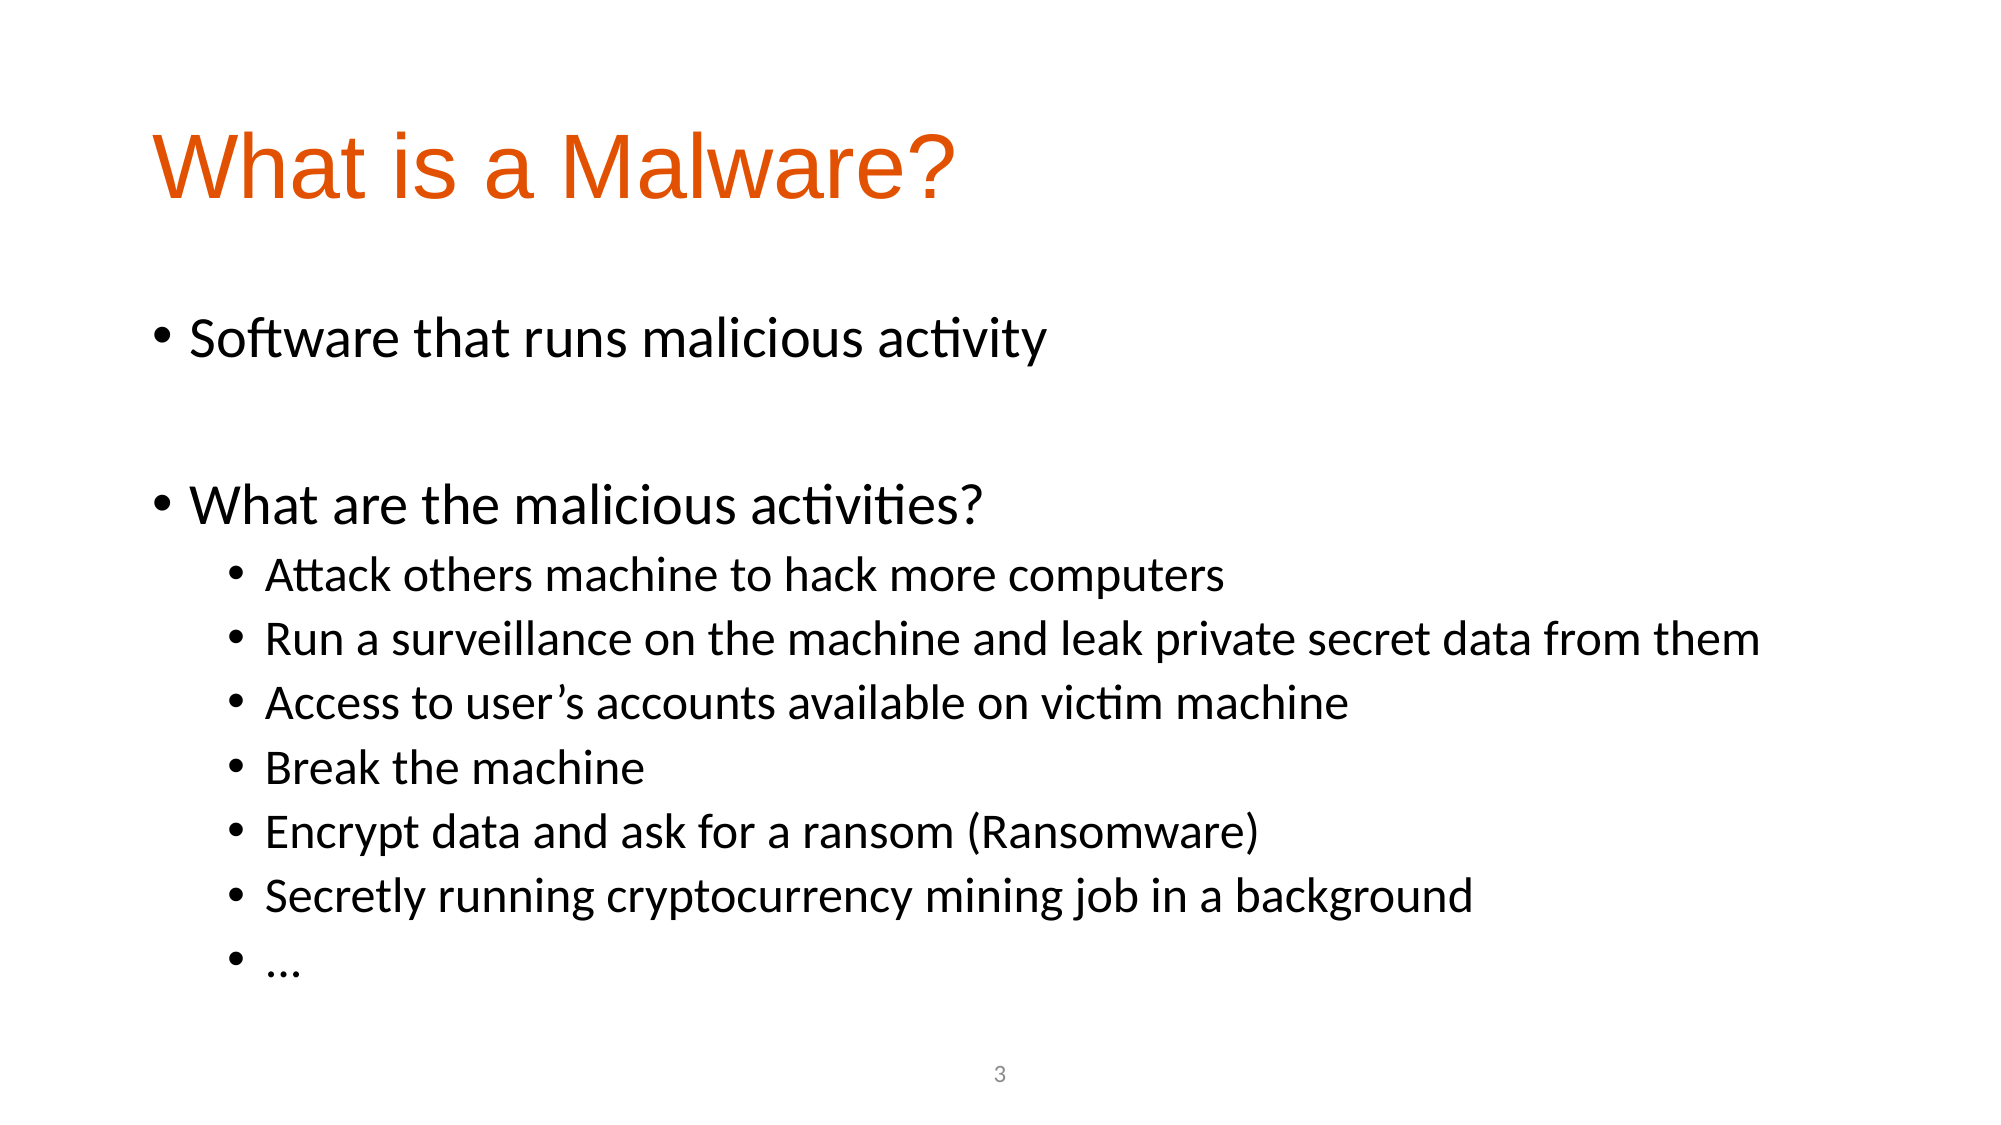

# What is a Malware?
Software that runs malicious activity

What are the malicious activities?
Attack others machine to hack more computers
Run a surveillance on the machine and leak private secret data from them
Access to user’s accounts available on victim machine
Break the machine
Encrypt data and ask for a ransom (Ransomware)
Secretly running cryptocurrency mining job in a background
...
3